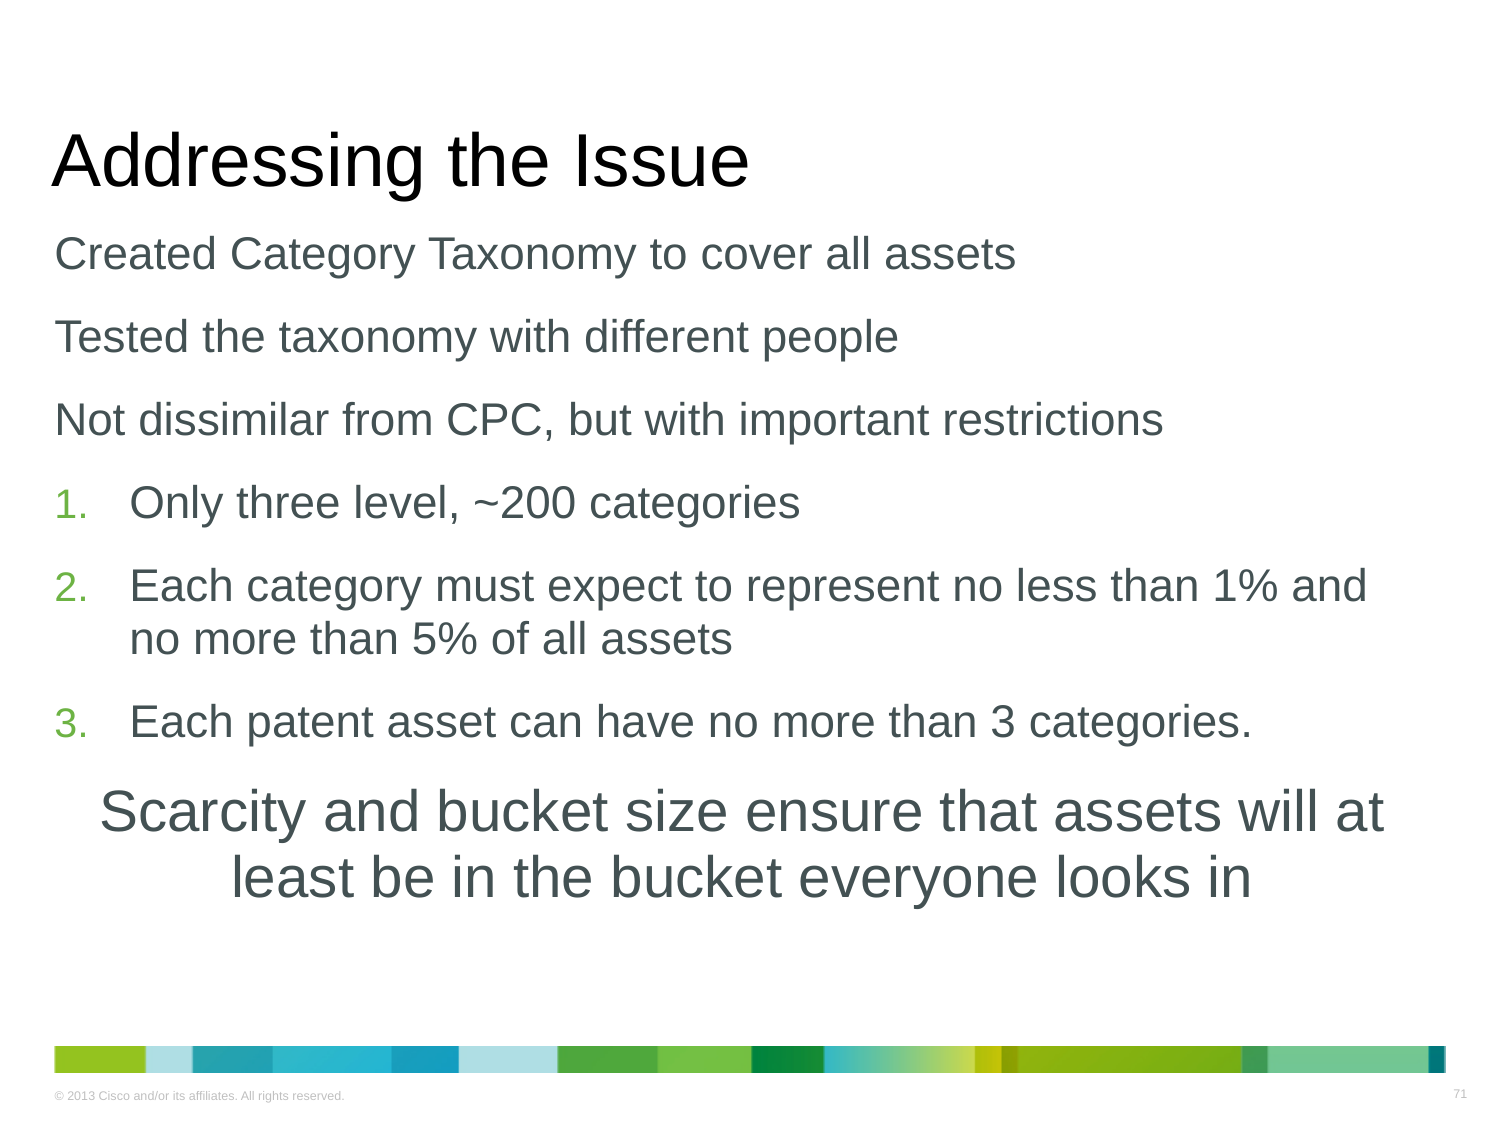

# Addressing the Issue
Created Category Taxonomy to cover all assets
Tested the taxonomy with different people
Not dissimilar from CPC, but with important restrictions
Only three level, ~200 categories
Each category must expect to represent no less than 1% and no more than 5% of all assets
Each patent asset can have no more than 3 categories.
Scarcity and bucket size ensure that assets will at least be in the bucket everyone looks in